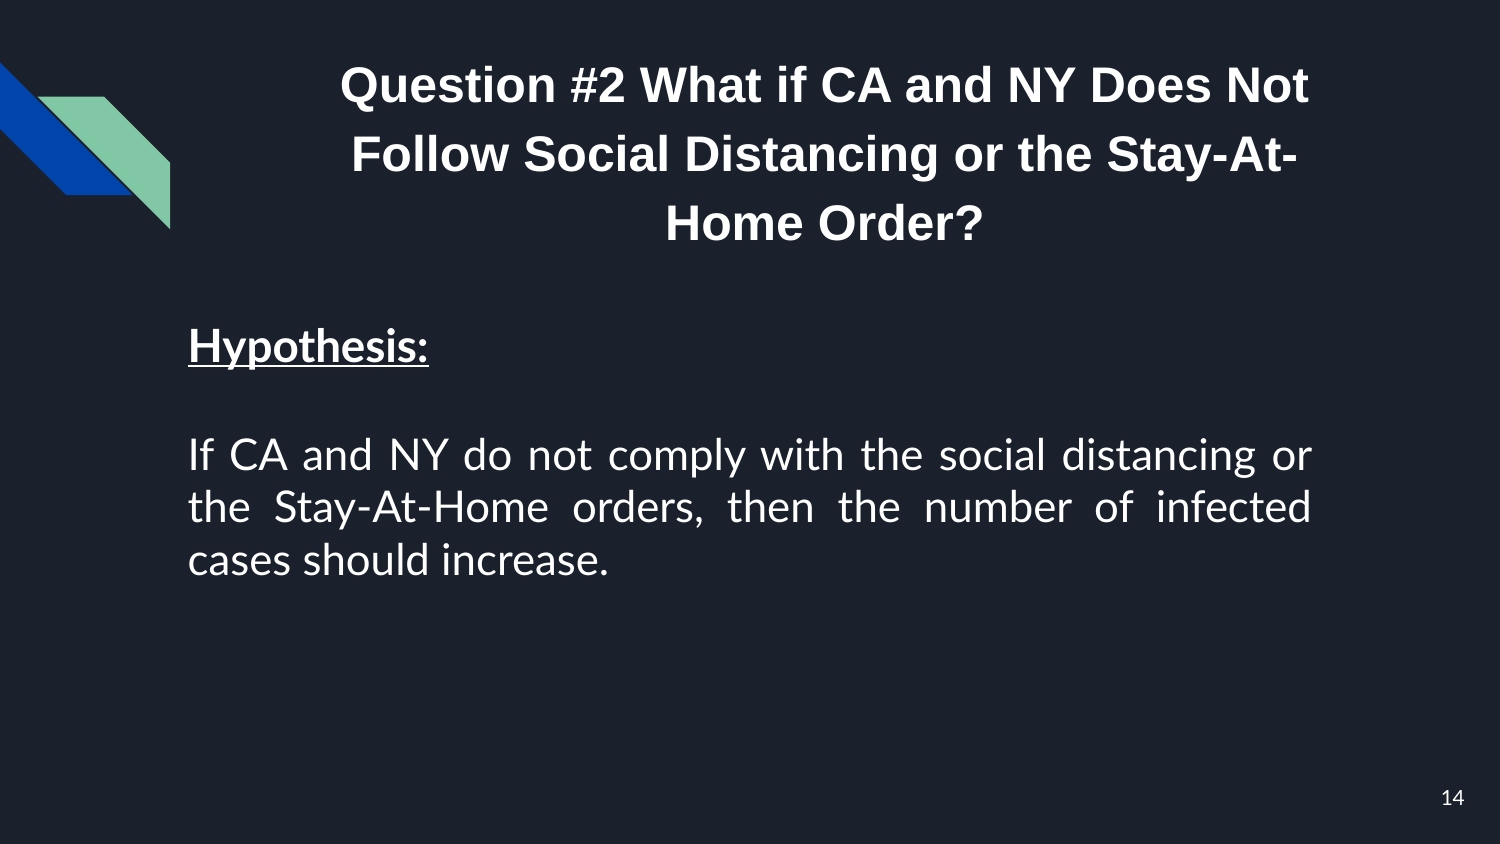

# Question #2 What if CA and NY Does Not Follow Social Distancing or the Stay-At-Home Order?
Hypothesis:
If CA and NY do not comply with the social distancing or the Stay-At-Home orders, then the number of infected cases should increase.
14